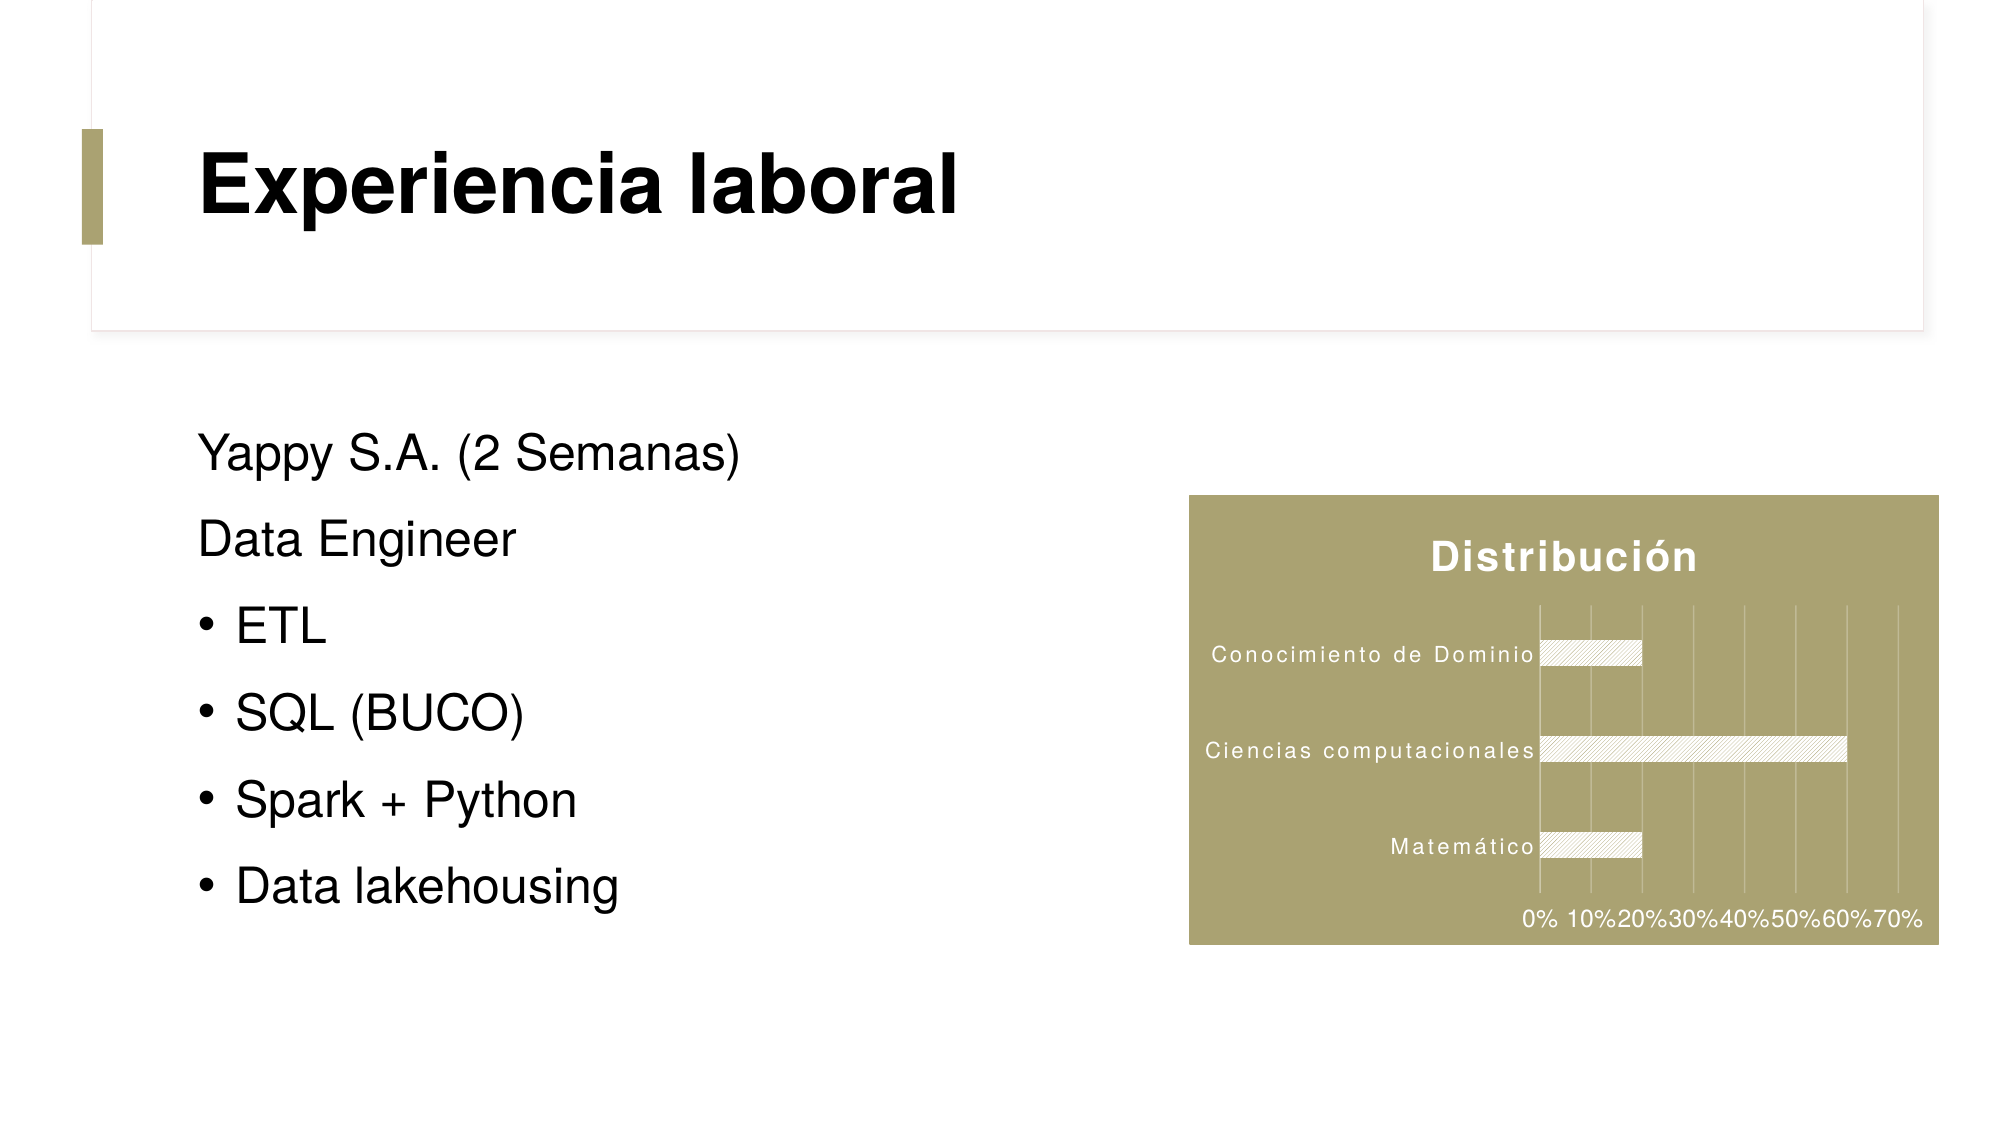

# Experiencia laboral
Yappy S.A. (2 Semanas)
Data Engineer
ETL
SQL (BUCO)
Spark + Python
Data lakehousing

### Chart: Distribución

| Category |  |
|---|---|
| Matemático | 0.2 |
| Ciencias computacionales | 0.6 |
| Conocimiento de Dominio | 0.2 |